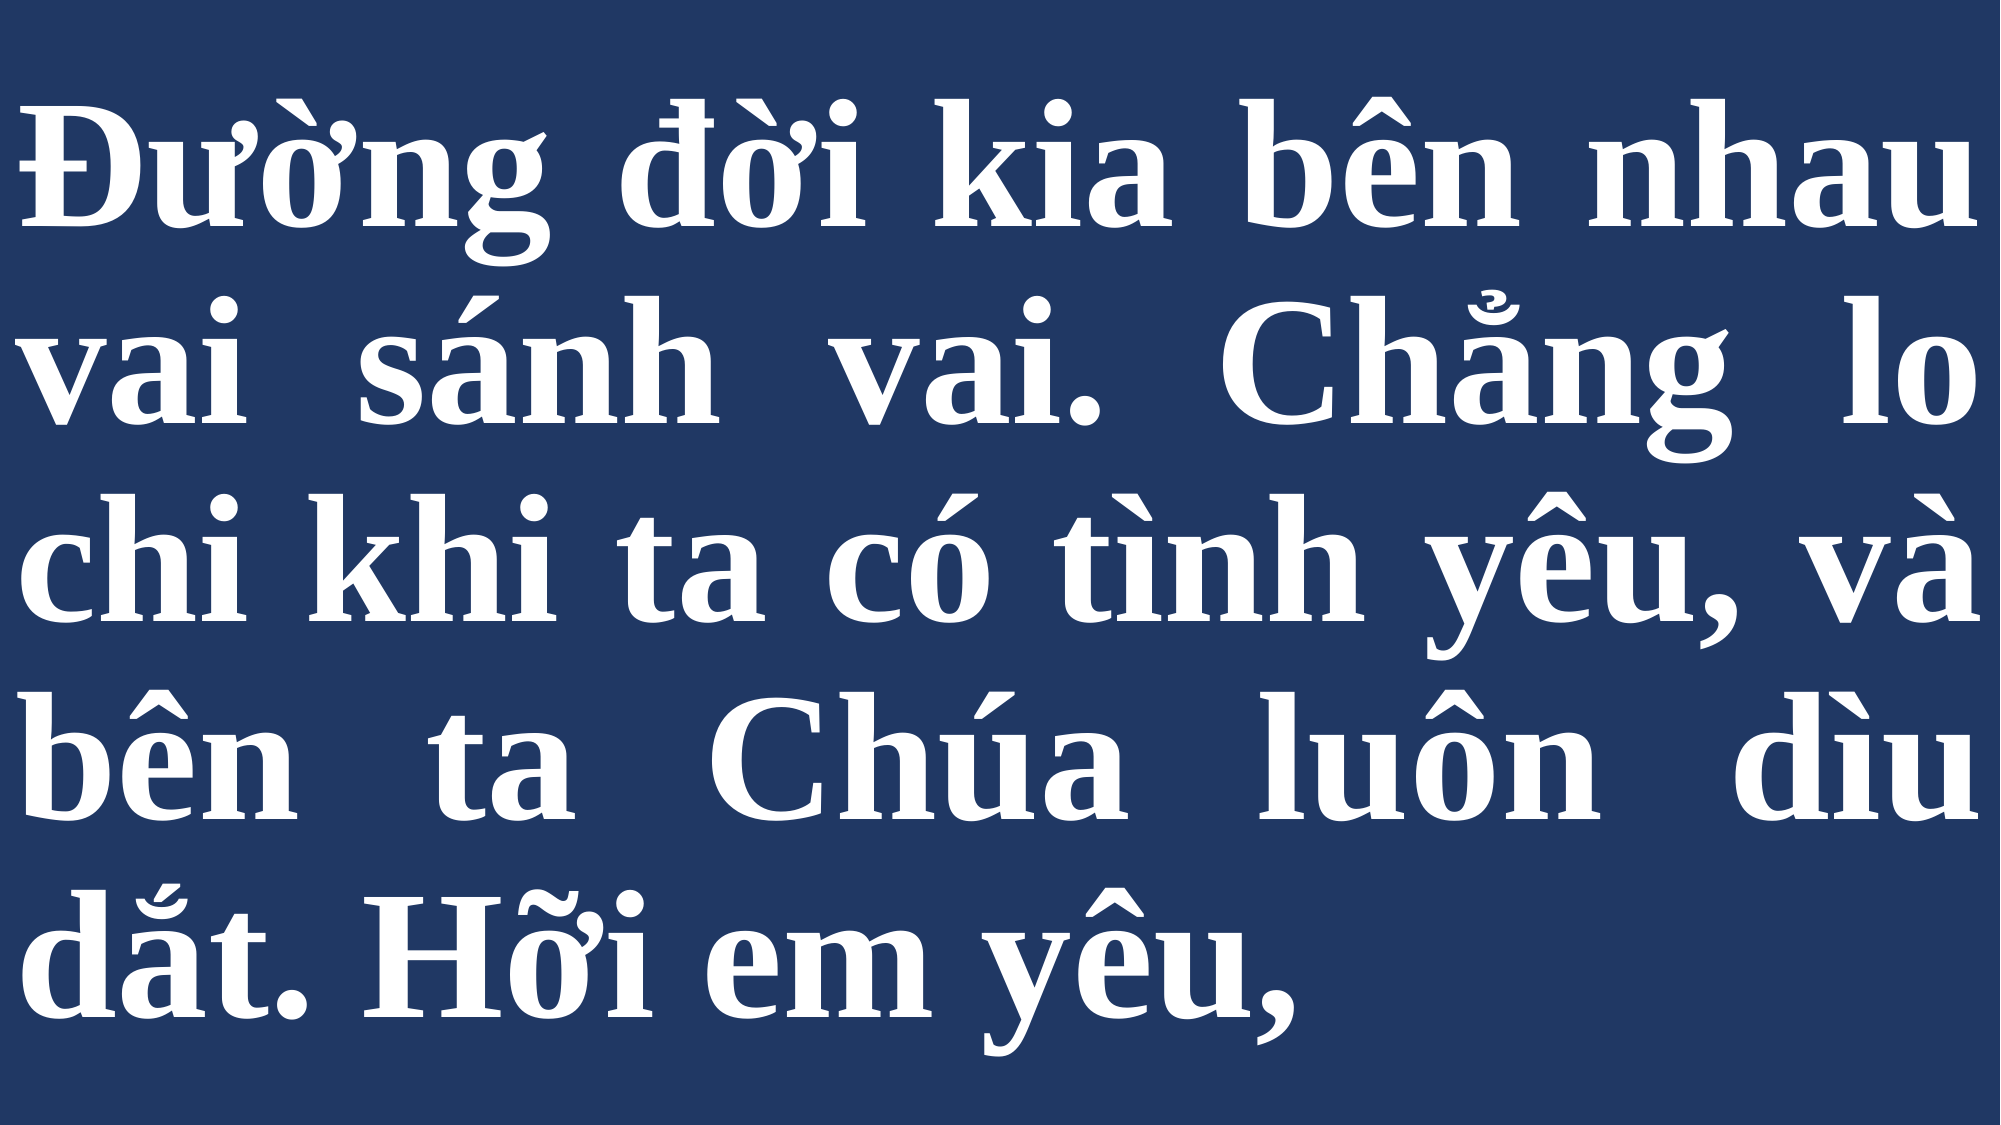

# Đường đời kia bên nhau vai sánh vai. Chẳng lo chi khi ta có tình yêu, và bên ta Chúa luôn dìu dắt. Hỡi em yêu,